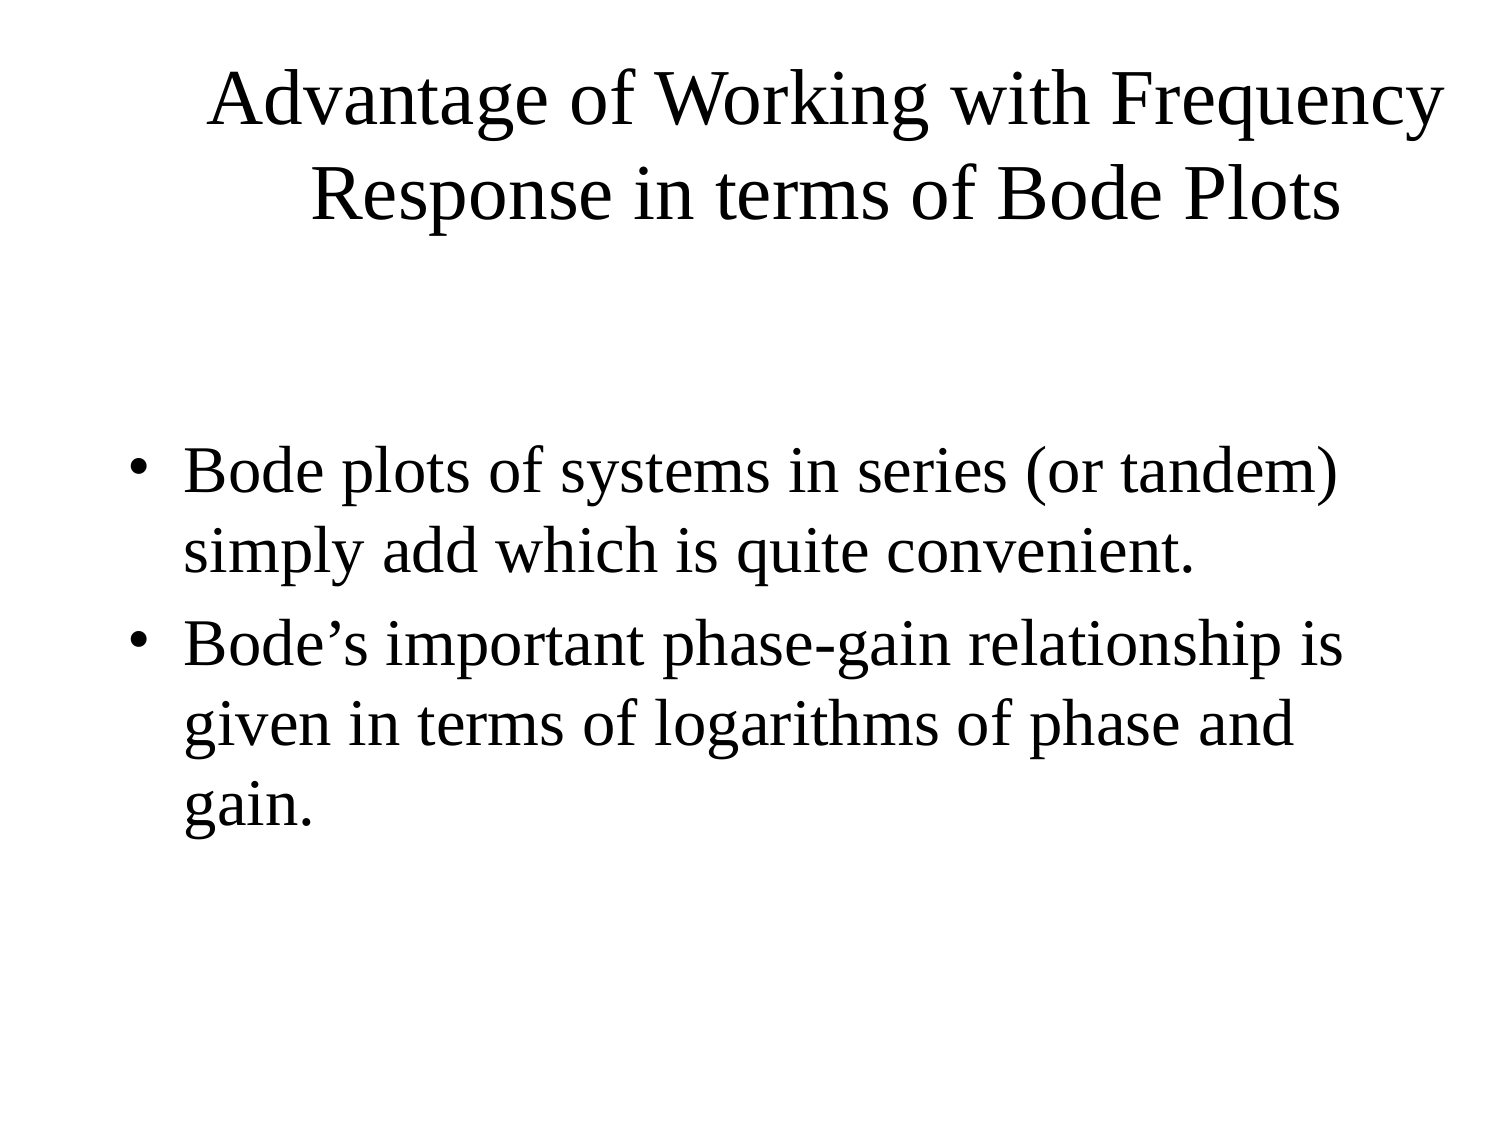

# Advantage of Working with Frequency Response in terms of Bode Plots

Bode plots of systems in series (or tandem) simply add which is quite convenient.
Bode’s important phase-gain relationship is given in terms of logarithms of phase and gain.